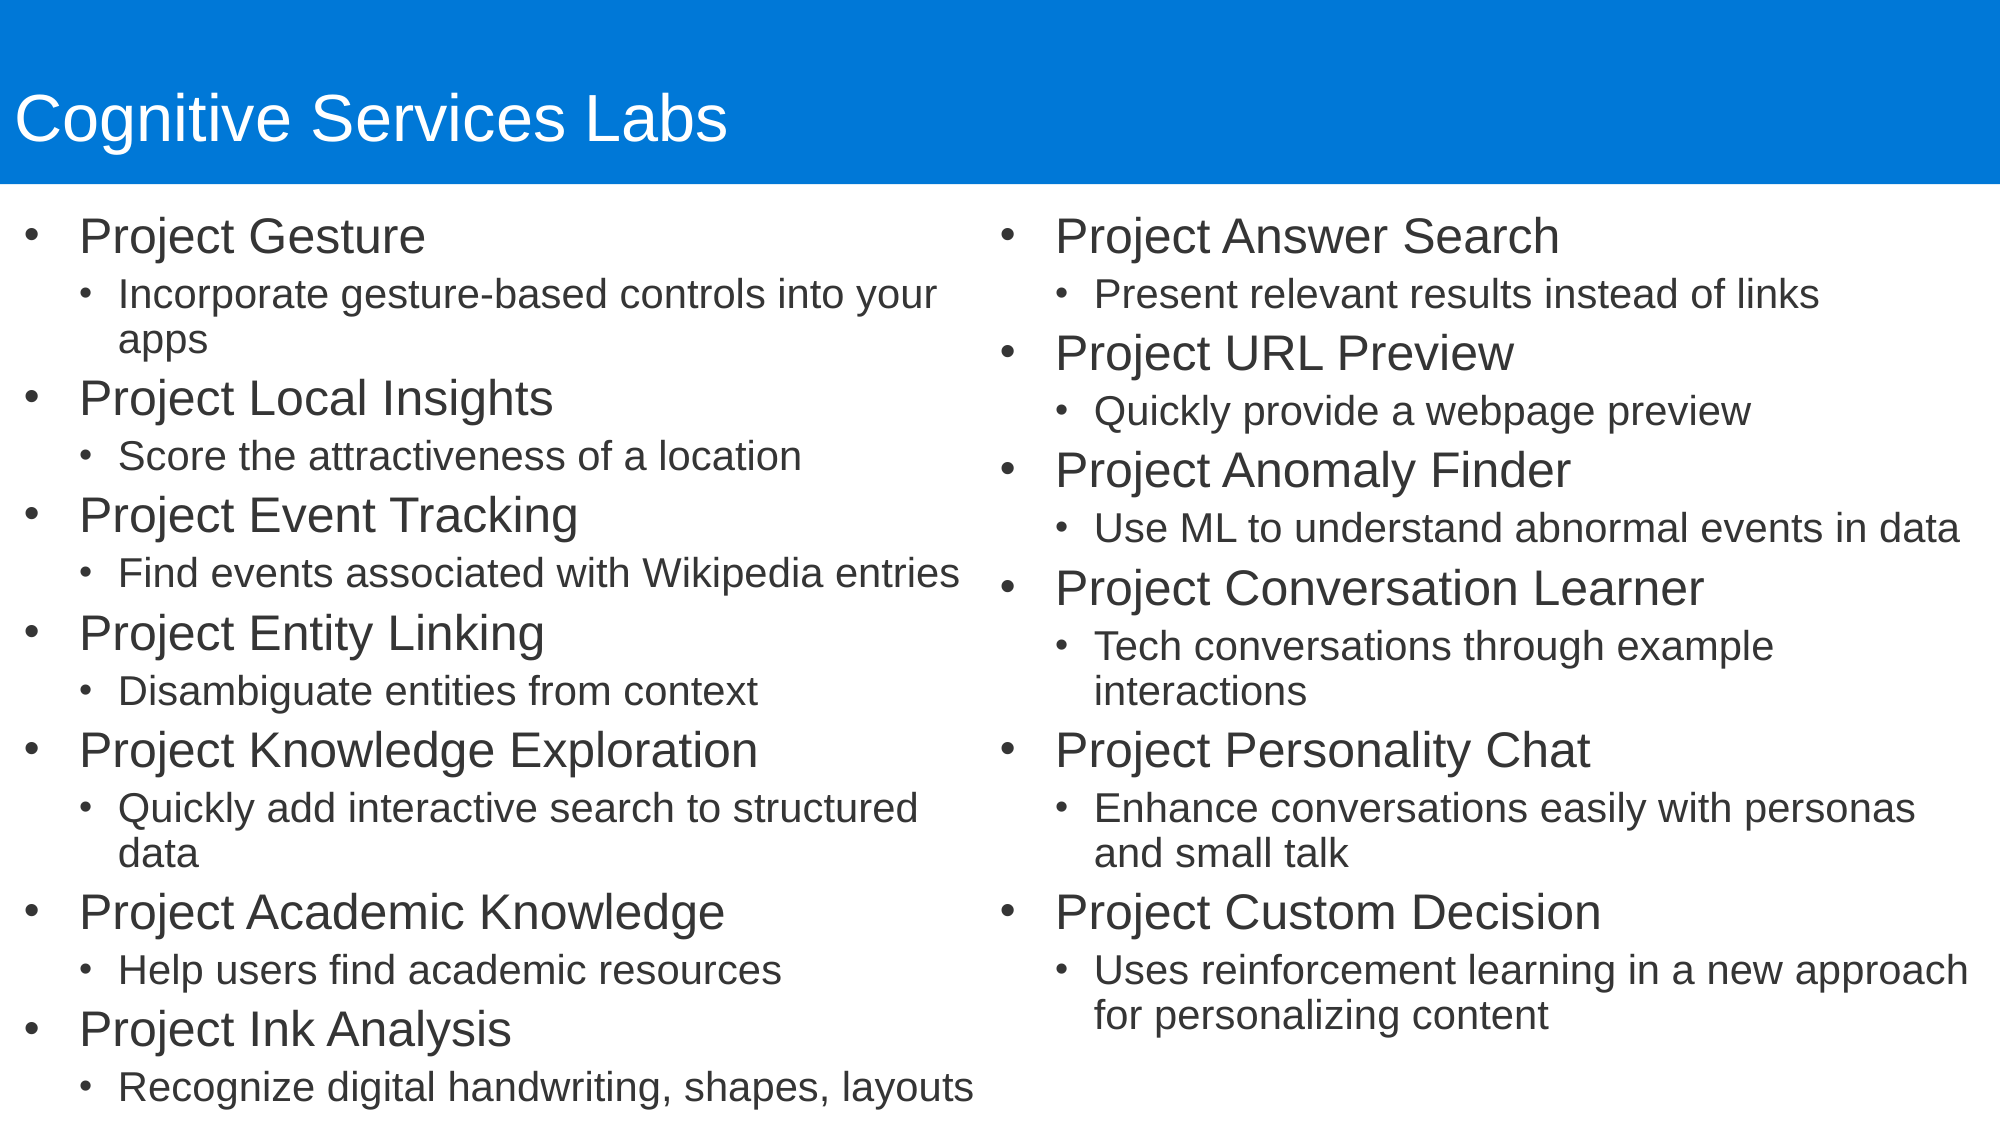

Cognitive Services Labs
Project Gesture
Incorporate gesture-based controls into your apps
Project Local Insights
Score the attractiveness of a location
Project Event Tracking
Find events associated with Wikipedia entries
Project Entity Linking
Disambiguate entities from context
Project Knowledge Exploration
Quickly add interactive search to structured data
Project Academic Knowledge
Help users find academic resources
Project Ink Analysis
Recognize digital handwriting, shapes, layouts
Project Answer Search
Present relevant results instead of links
Project URL Preview
Quickly provide a webpage preview
Project Anomaly Finder
Use ML to understand abnormal events in data
Project Conversation Learner
Tech conversations through example interactions
Project Personality Chat
Enhance conversations easily with personas and small talk
Project Custom Decision
Uses reinforcement learning in a new approach for personalizing content